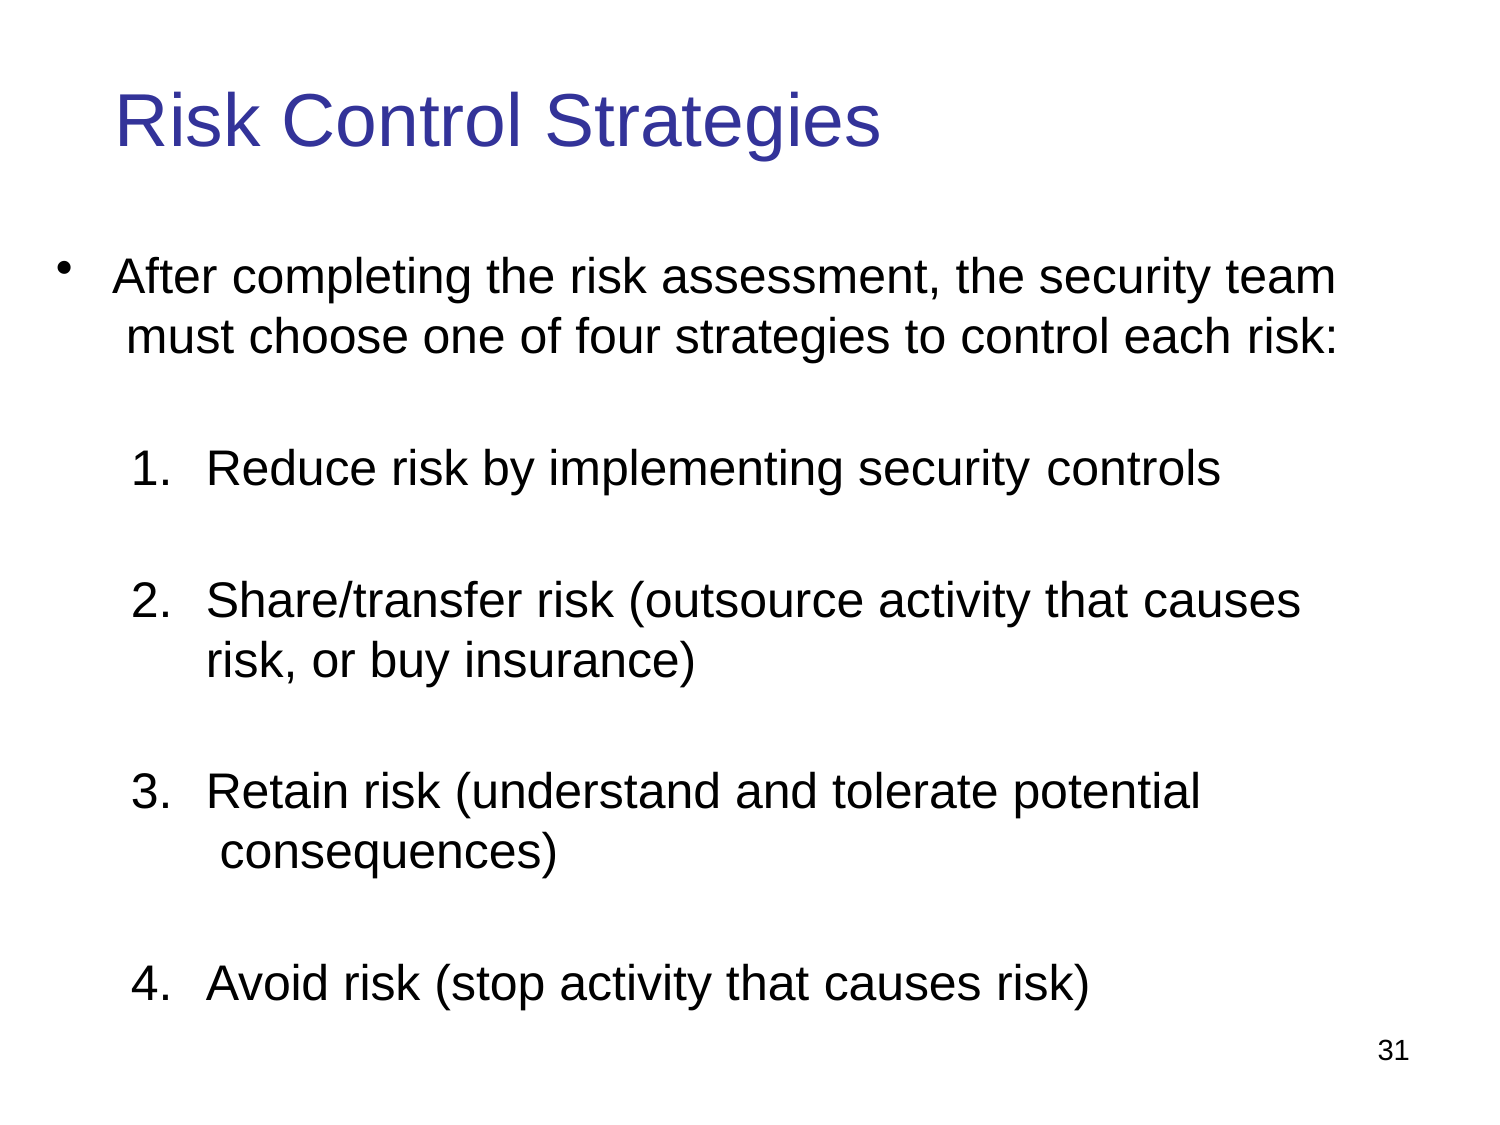

# Risk Control Strategies
After completing the risk assessment, the security team  must choose one of four strategies to control each risk:

Reduce risk by implementing security controls

Share/transfer risk (outsource activity that causes
risk, or buy insurance)

Retain risk (understand and tolerate potential  consequences)

Avoid risk (stop activity that causes risk)
31